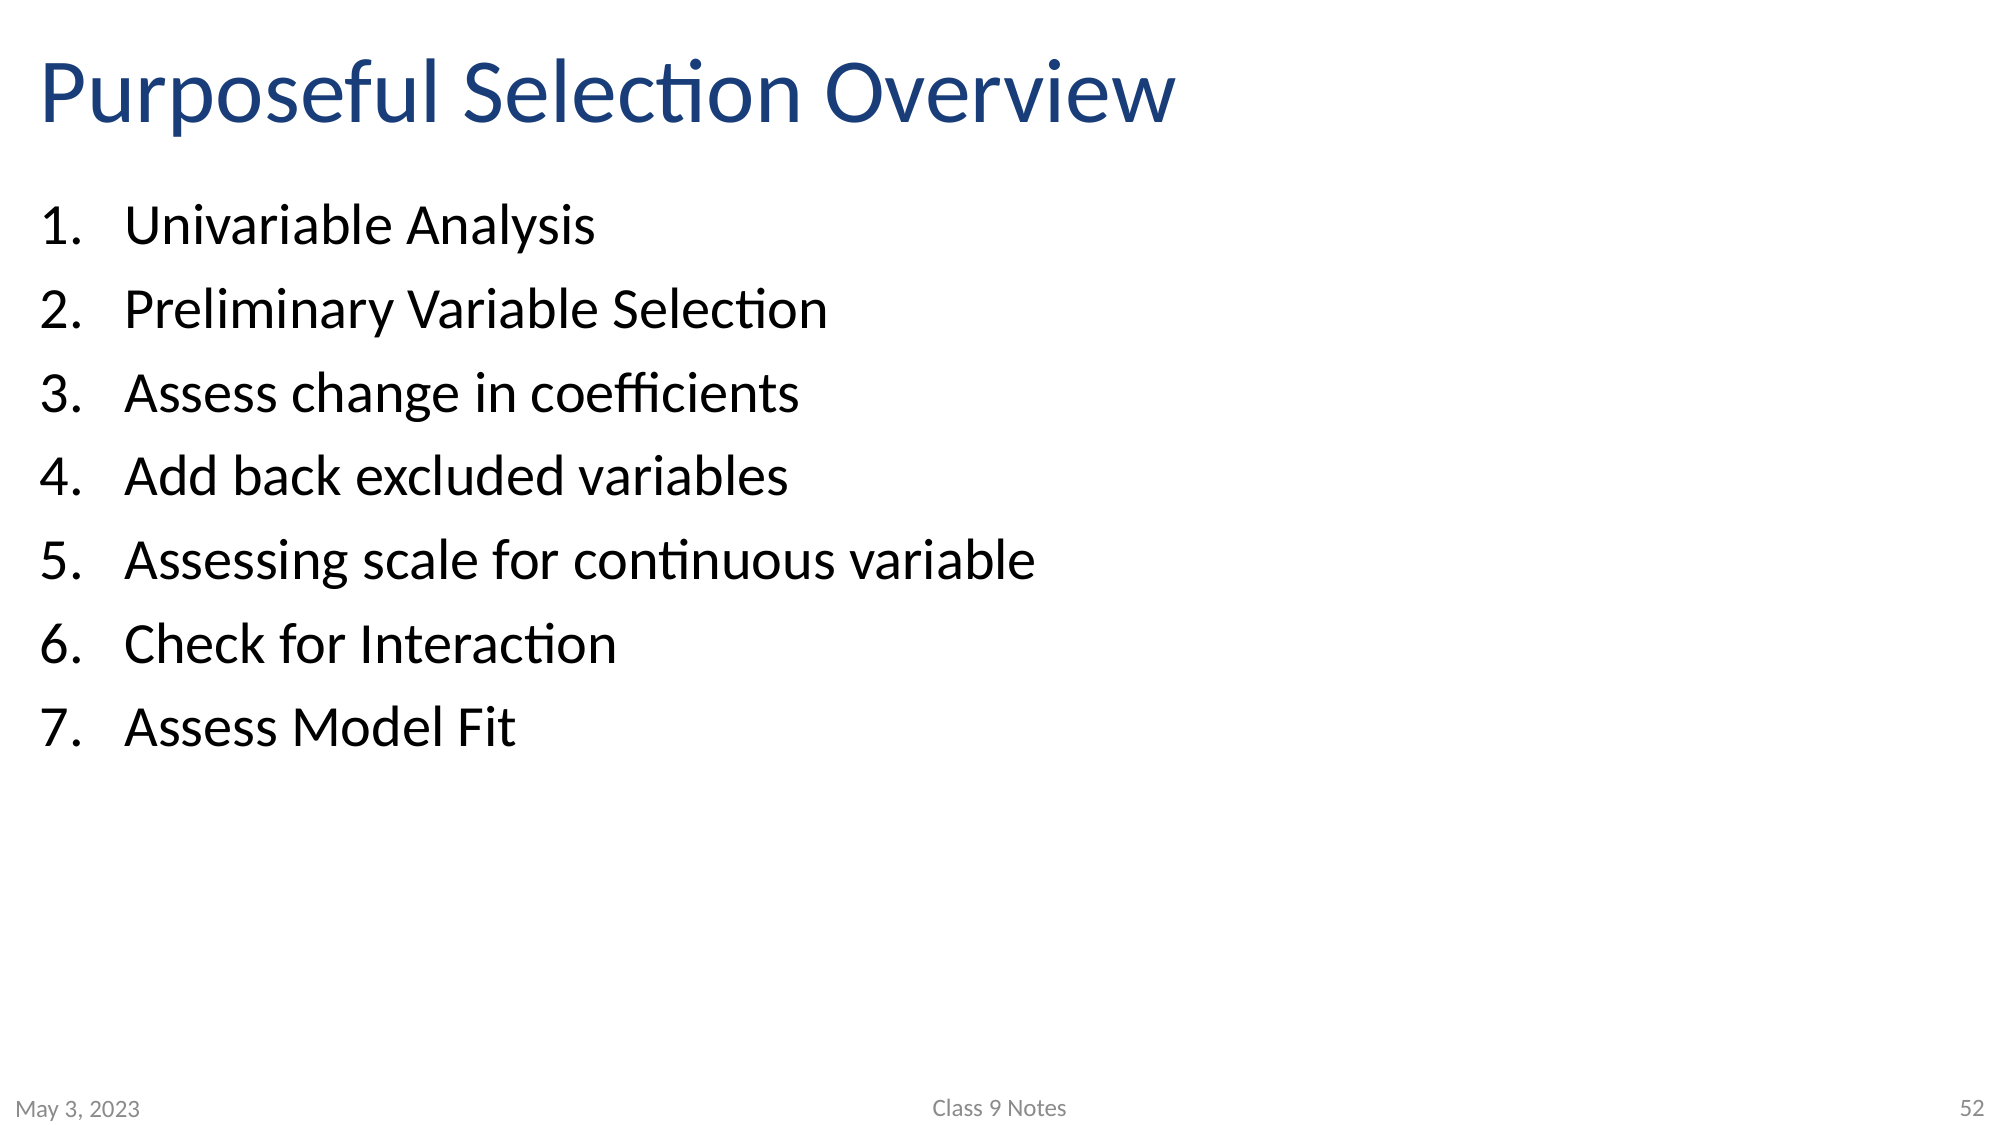

# Purposeful Selection Overview
Univariable Analysis
Preliminary Variable Selection
Assess change in coefficients
Add back excluded variables
Assessing scale for continuous variable
Check for Interaction
Assess Model Fit

Class 9 Notes
52
May 3, 2023